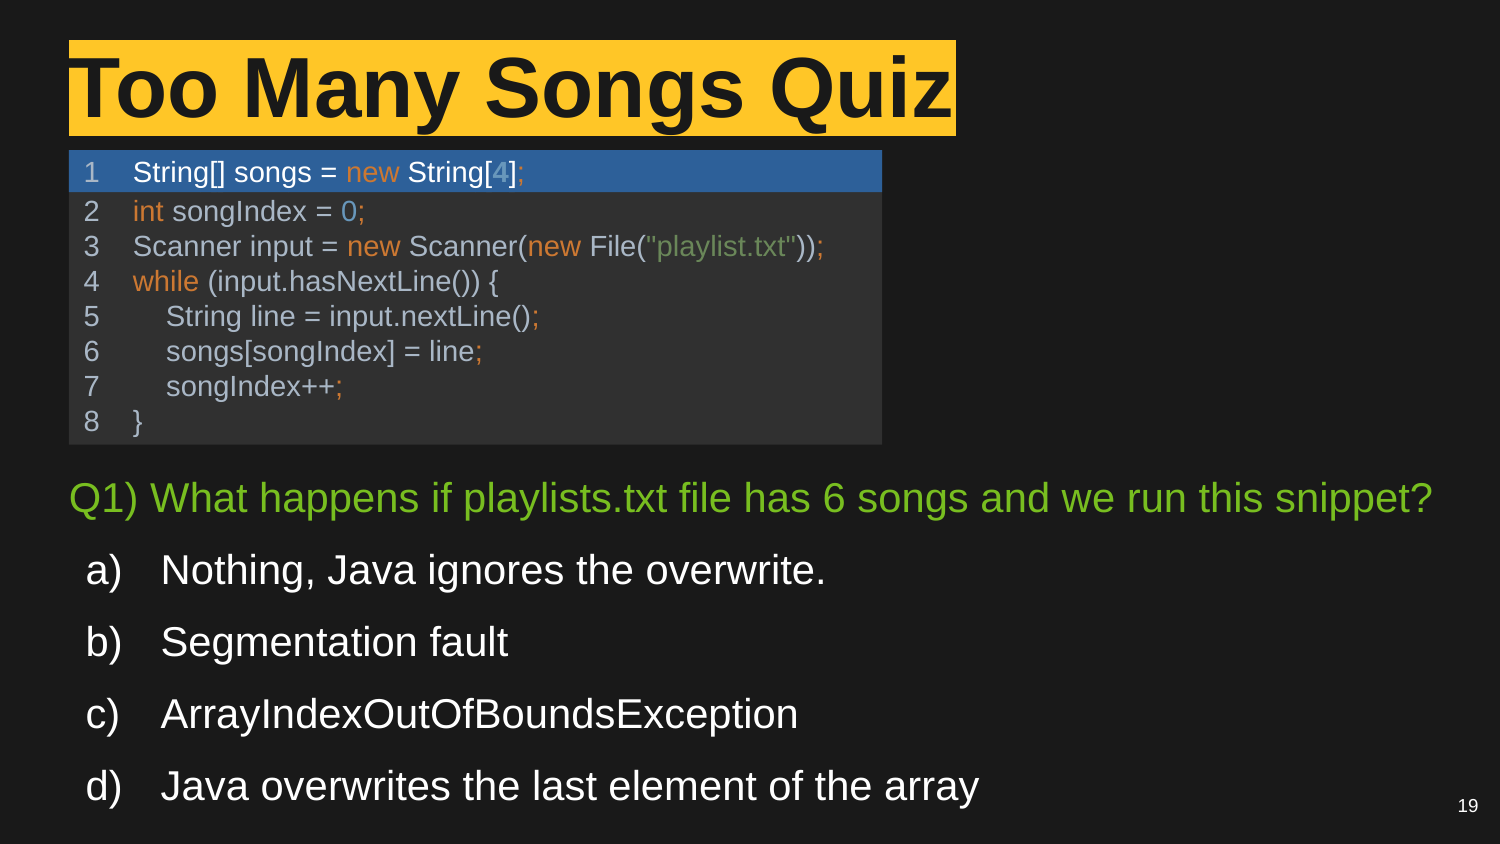

# Too Many Songs Quiz
1    String[] songs = new String[4];
1    String[] songs = new String[4];
2    int songIndex = 0;
3    Scanner input = new Scanner(new File("playlist.txt"));
4    while (input.hasNextLine()) {
5        String line = input.nextLine();
6        songs[songIndex] = line;
7        songIndex++;
8    }
Q1) What happens if playlists.txt file has 6 songs and we run this snippet?
Nothing, Java ignores the overwrite.
Segmentation fault
ArrayIndexOutOfBoundsException
Java overwrites the last element of the array

19